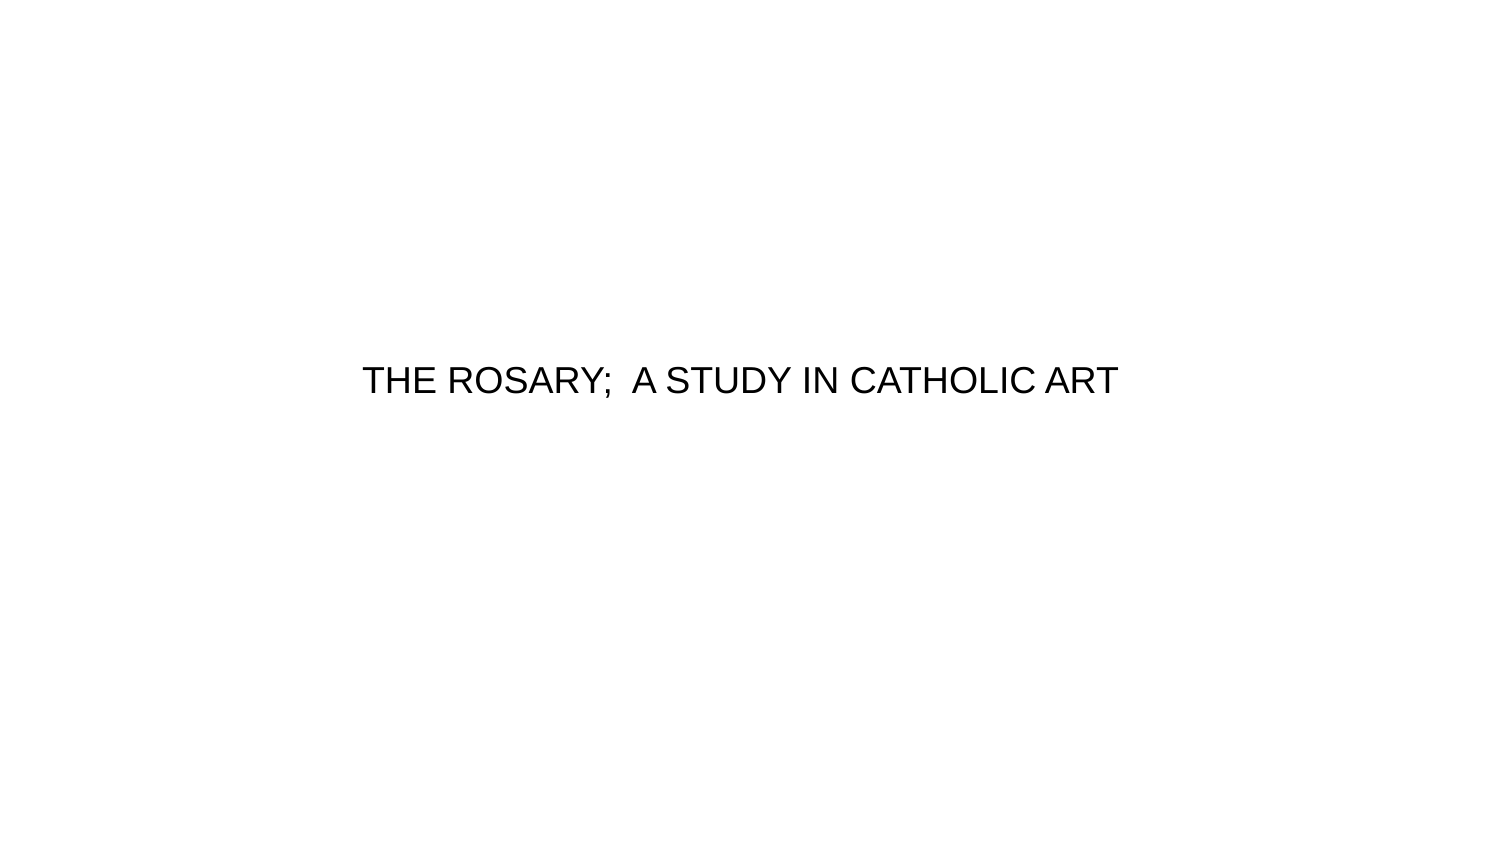

THE ROSARY;  A STUDY IN CATHOLIC ART